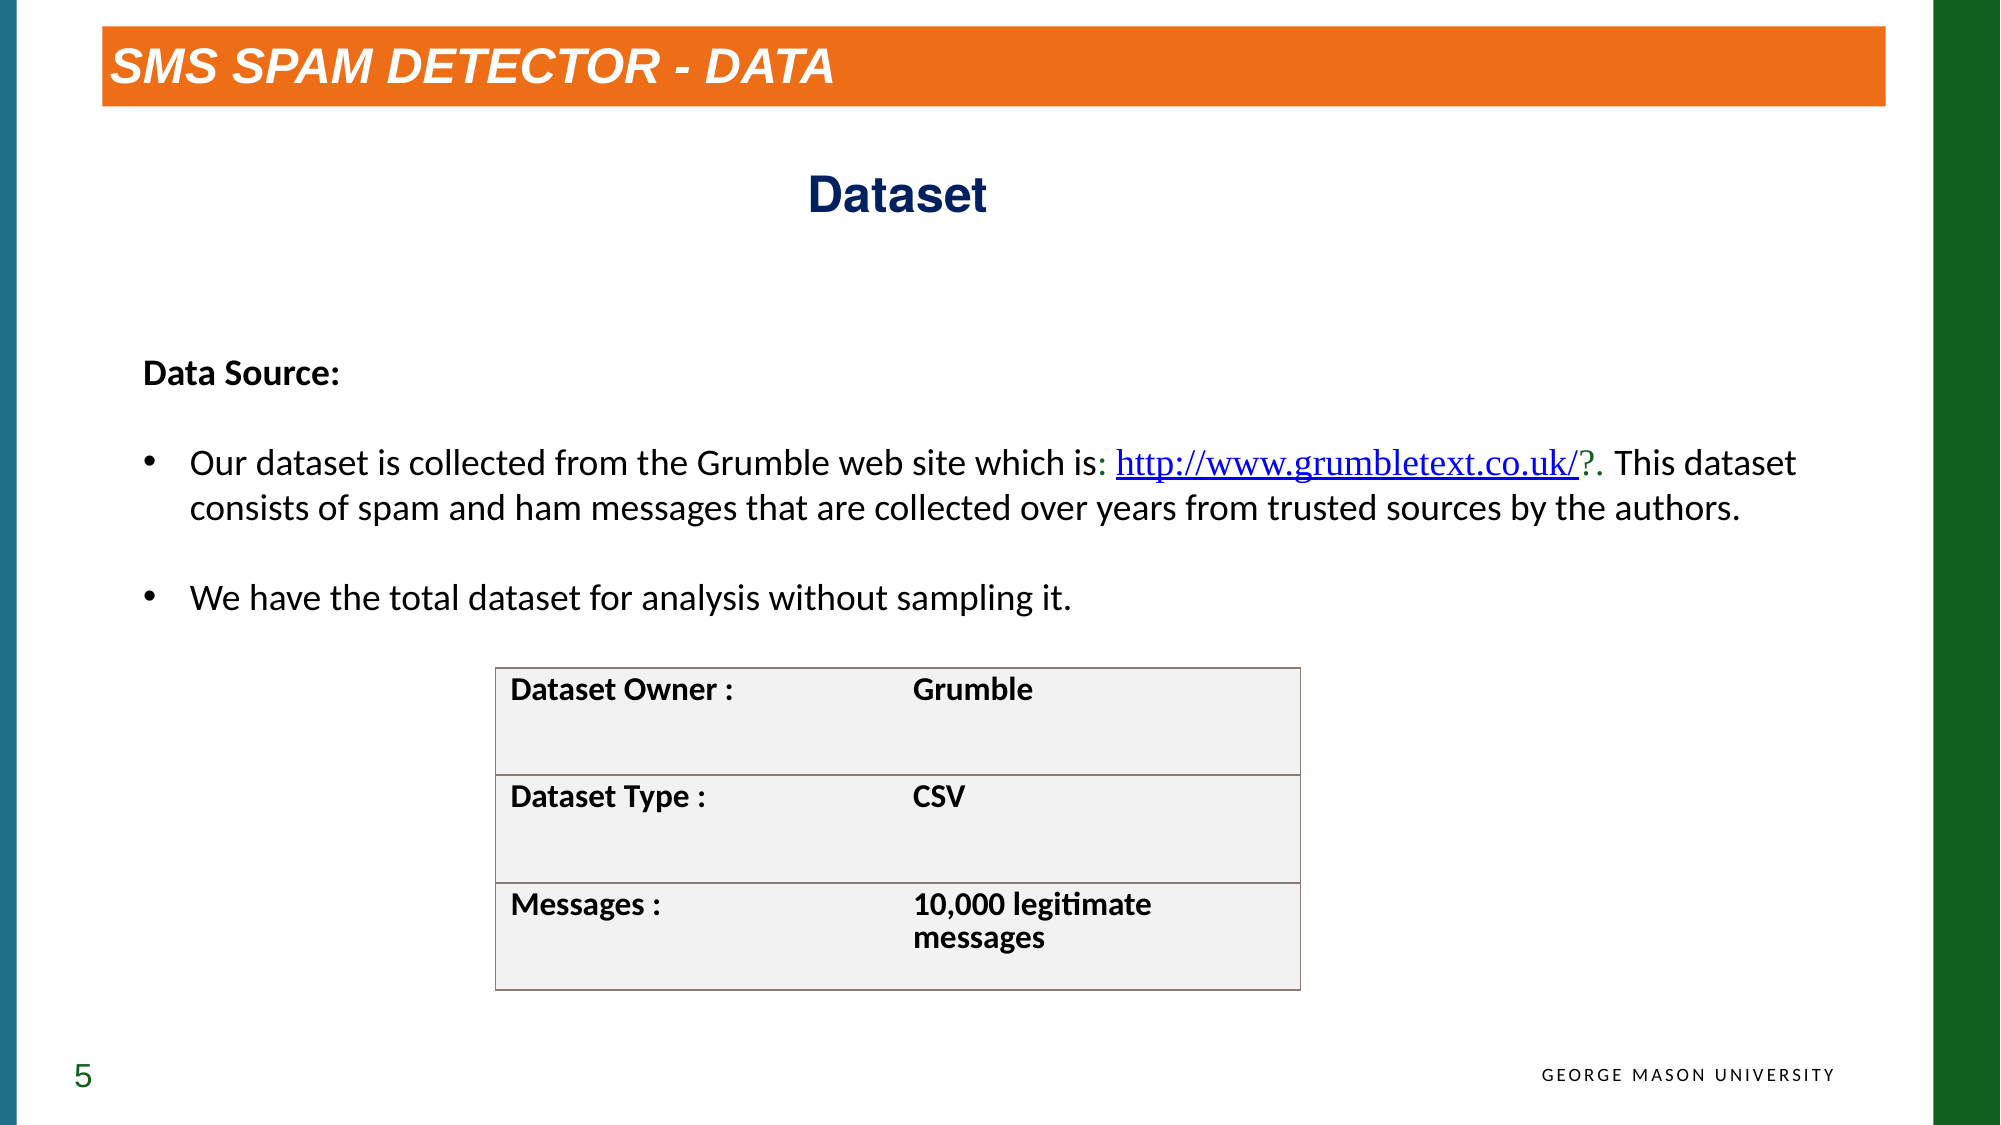

SMS SPAM DETECTOR - DATA
Dataset
Data Source:

Our dataset is collected from the Grumble web site which is: http://www.grumbletext.co.uk/?. This dataset consists of spam and ham messages that are collected over years from trusted sources by the authors.

We have the total dataset for analysis without sampling it.

| Dataset Owner : | Grumble |
| --- | --- |
| Dataset Type : | CSV |
| Messages : | 10,000 legitimate messages |
5